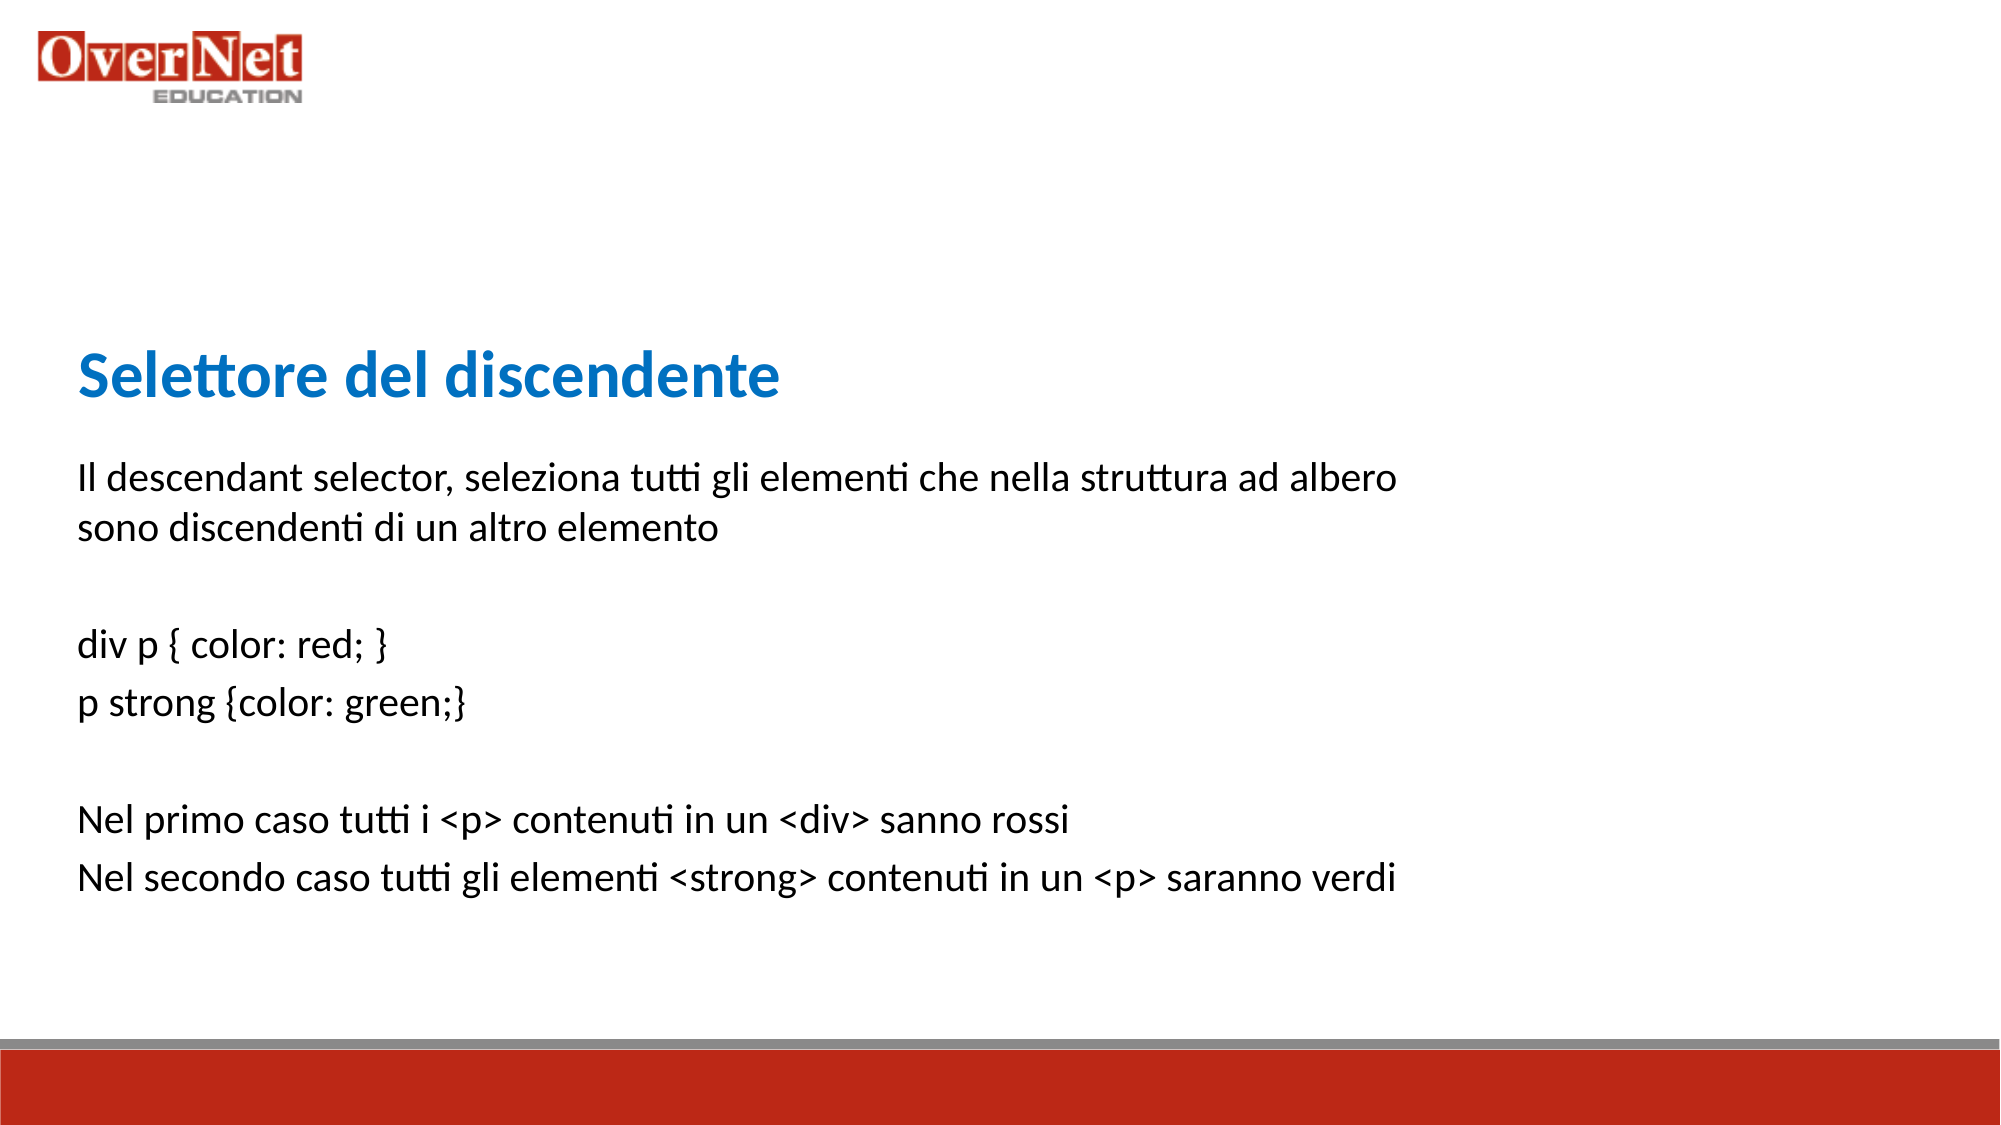

Selettore del discendente
Il descendant selector, seleziona tutti gli elementi che nella struttura ad albero sono discendenti di un altro elemento

div p { color: red; }
p strong {color: green;}

Nel primo caso tutti i <p> contenuti in un <div> sanno rossi
Nel secondo caso tutti gli elementi <strong> contenuti in un <p> saranno verdi